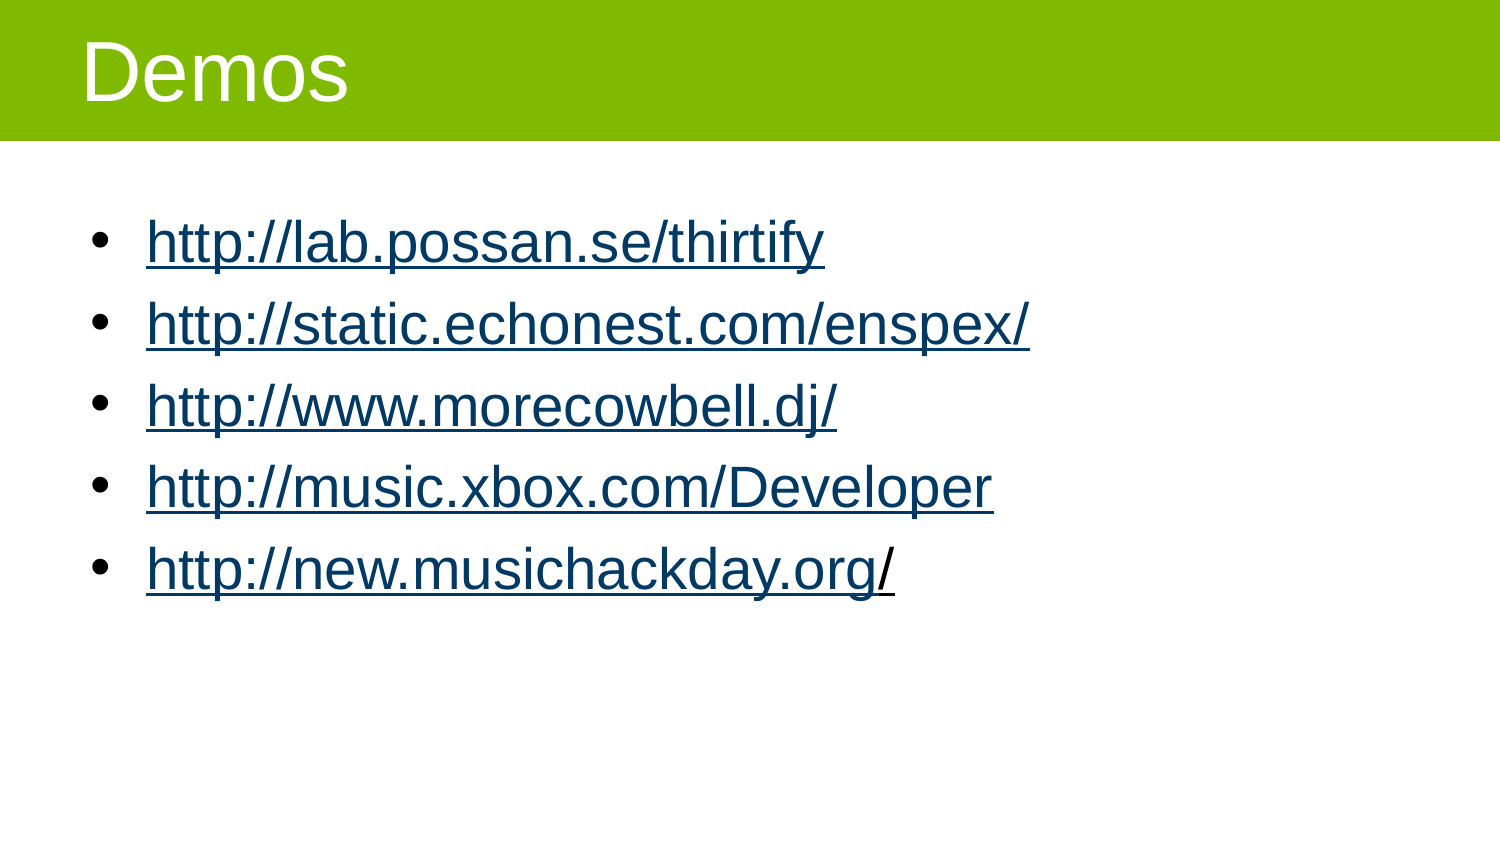

# Demos
http://lab.possan.se/thirtify
http://static.echonest.com/enspex/
http://www.morecowbell.dj/
http://music.xbox.com/Developer
http://new.musichackday.org/